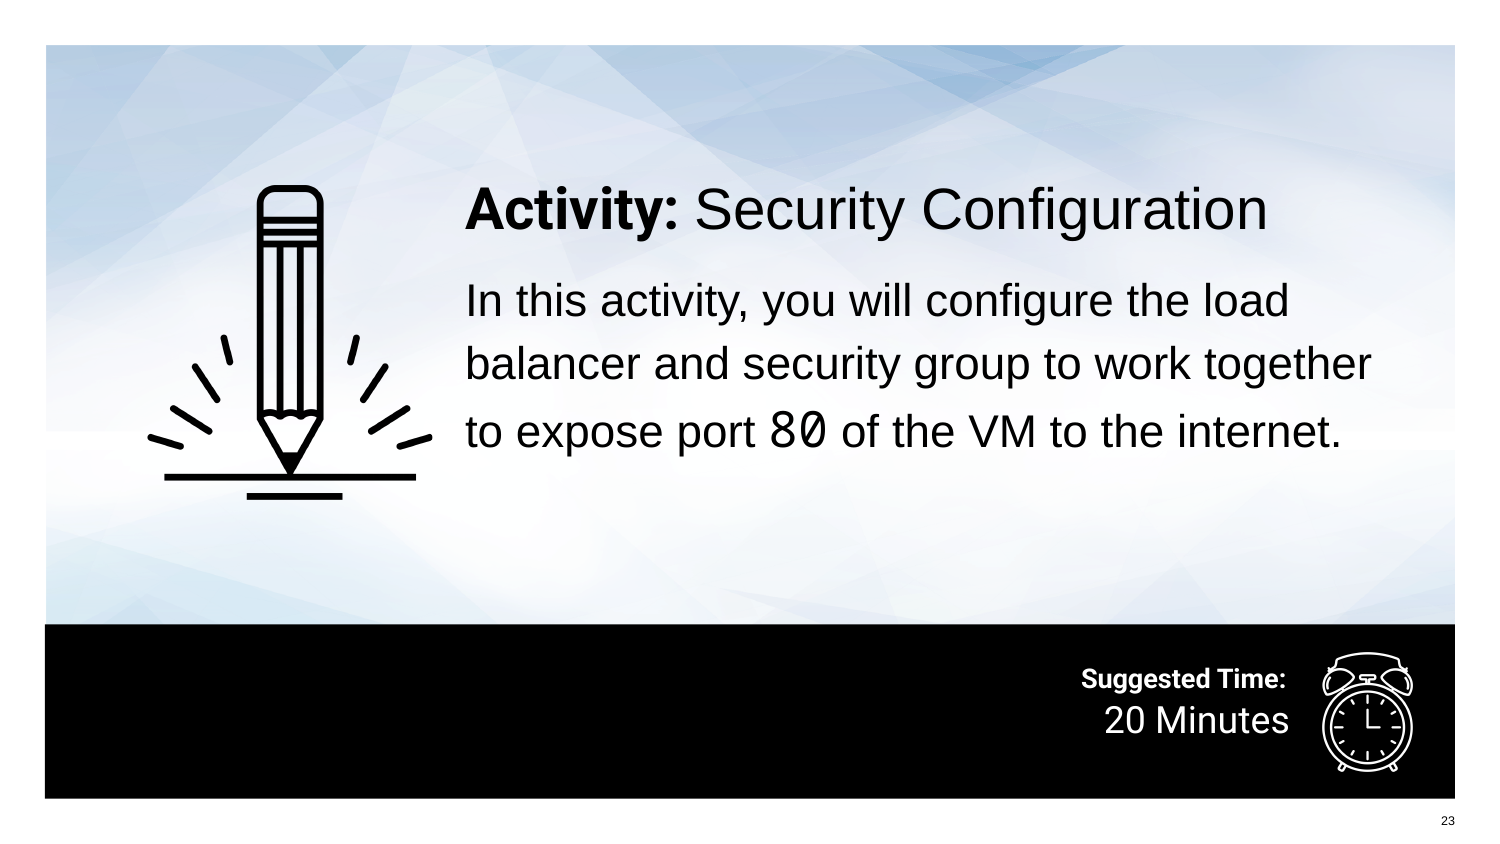

Activity: Security Configuration
In this activity, you will configure the load balancer and security group to work together to expose port 80 of the VM to the internet.

# 20 Minutes

23